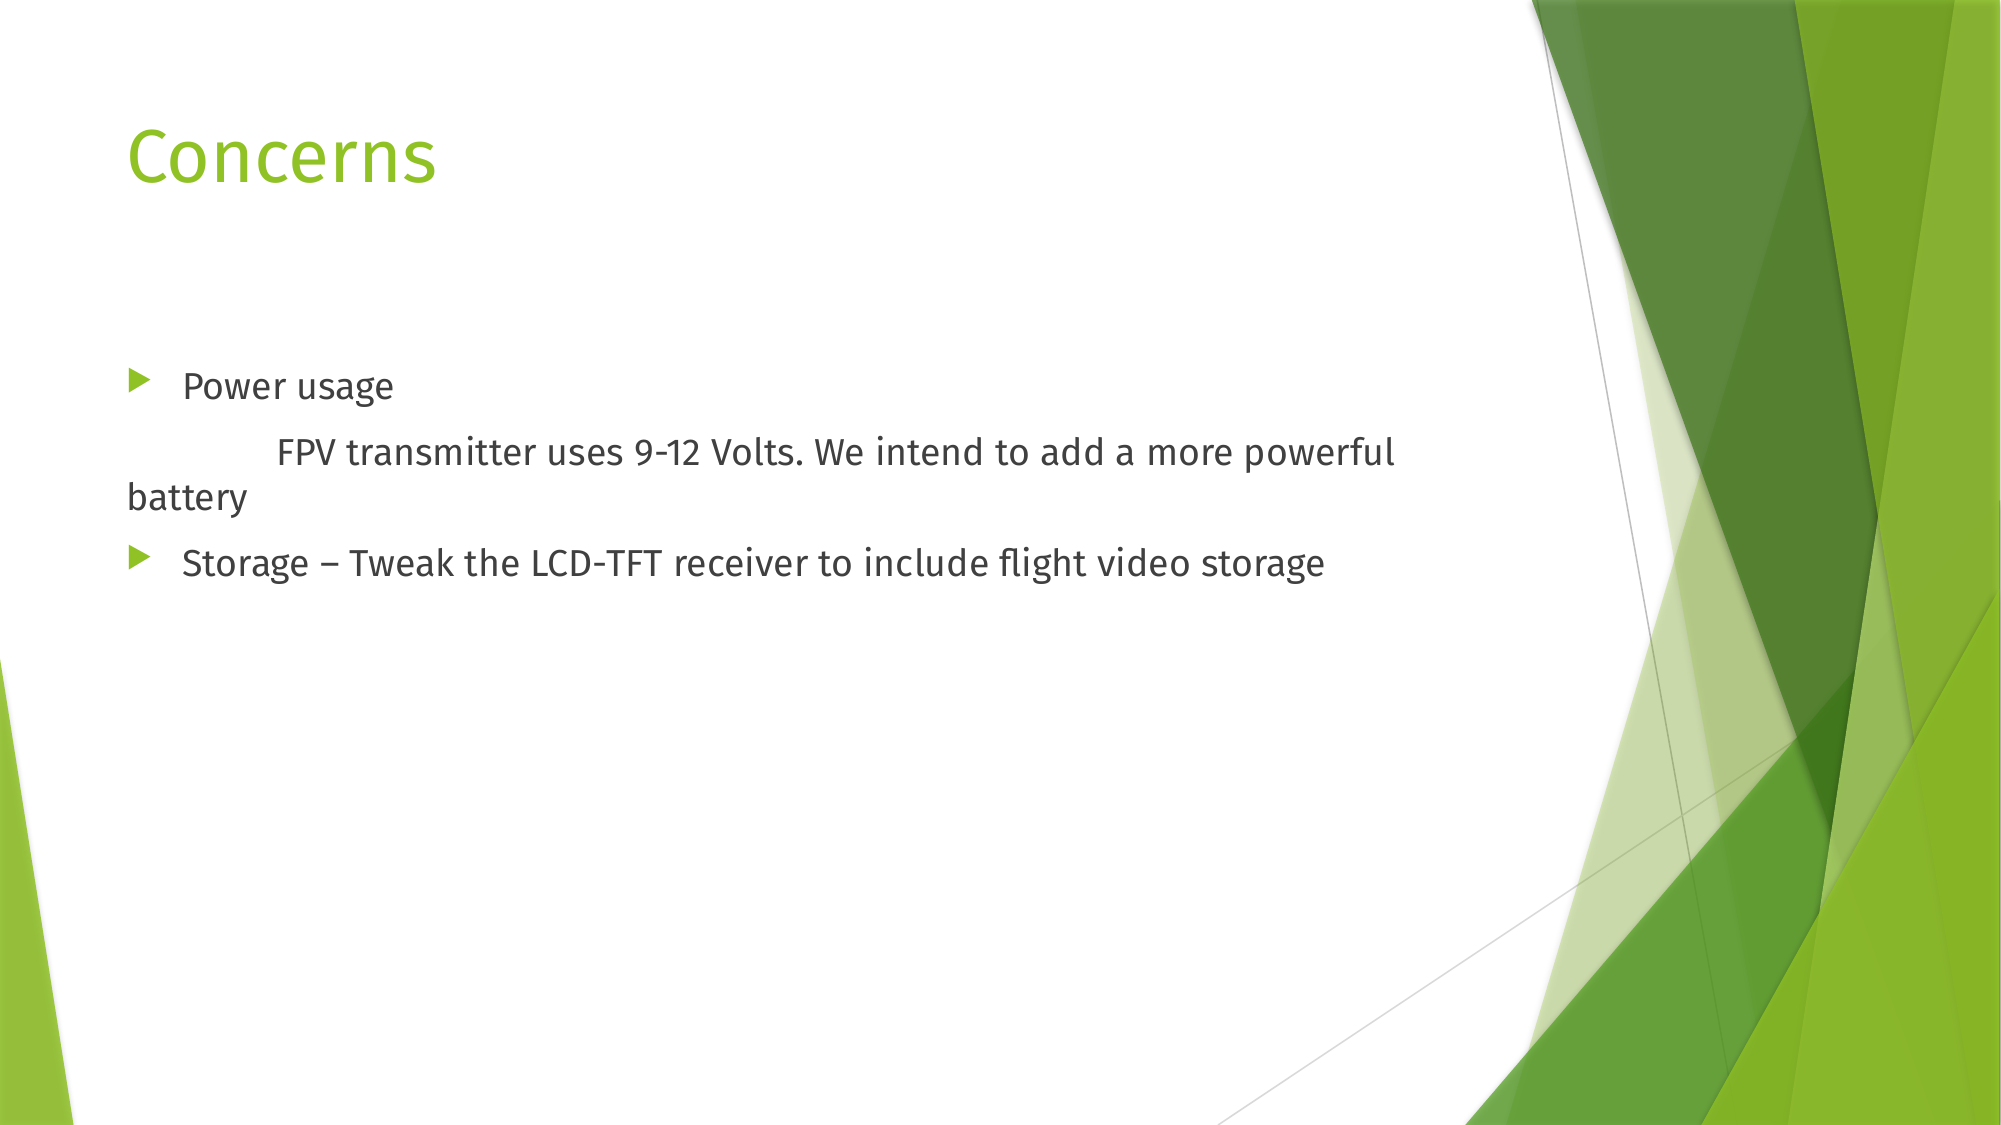

# Concerns
Power usage
	FPV transmitter uses 9-12 Volts. We intend to add a more powerful battery
Storage – Tweak the LCD-TFT receiver to include flight video storage